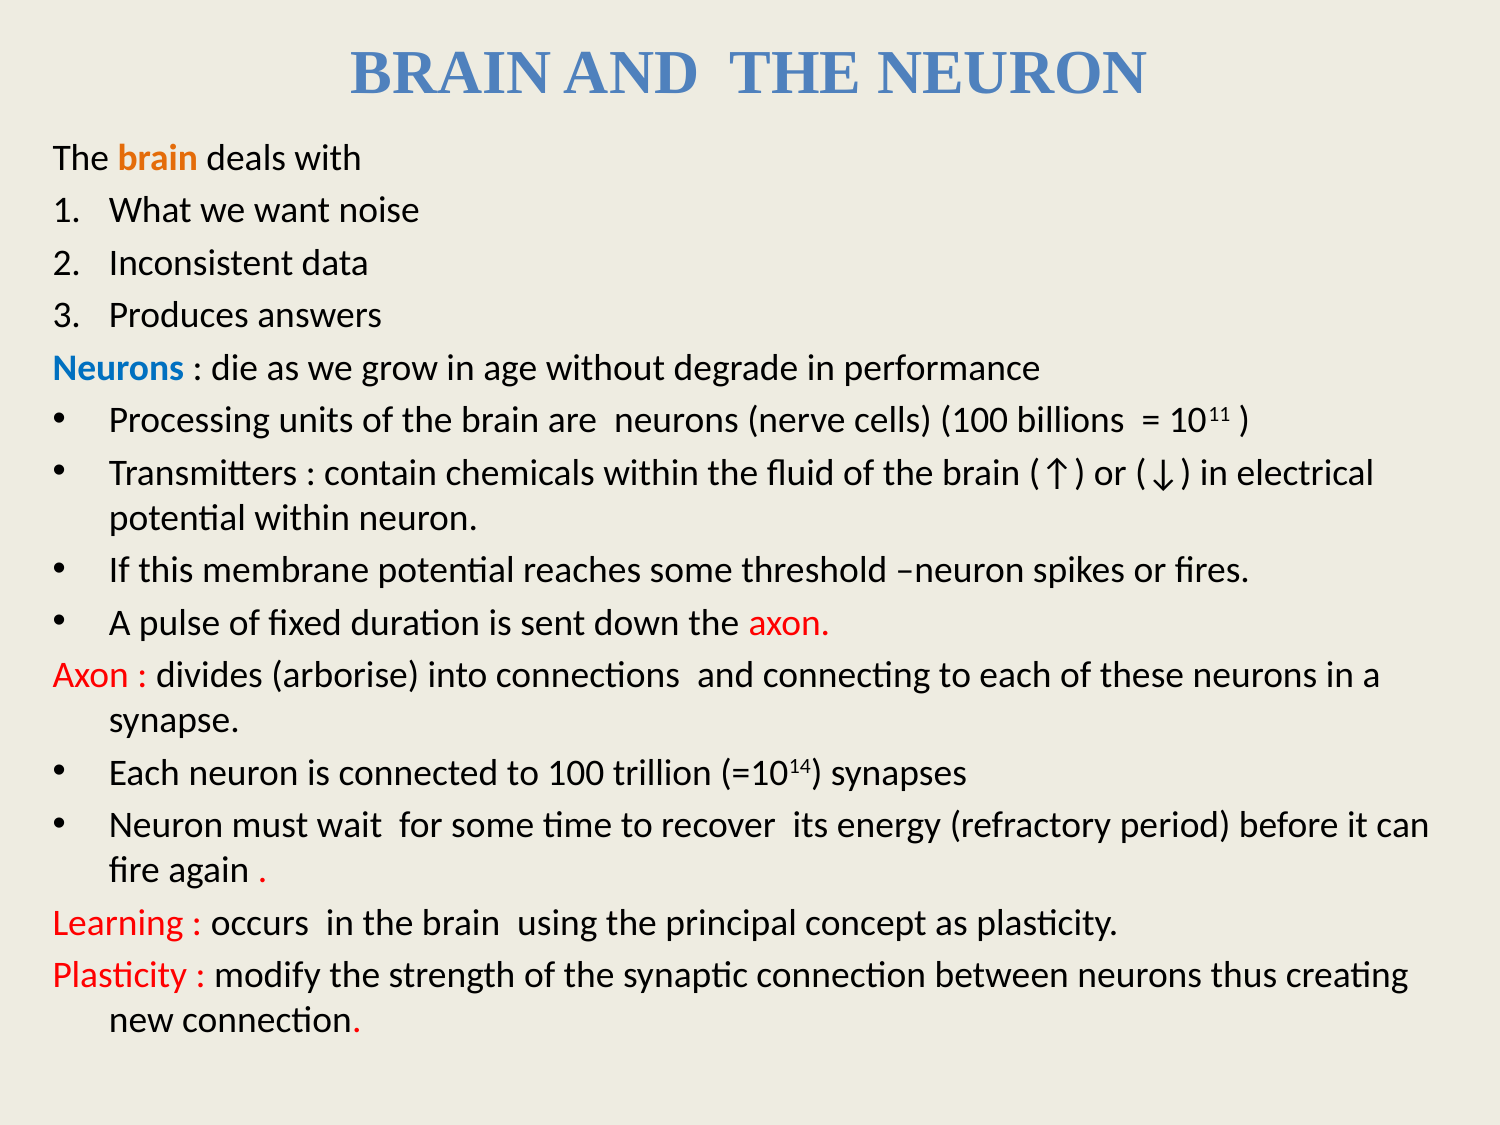

# BRAIN AND  THE NEURON
The brain deals with
What we want noise
Inconsistent data
Produces answers
Neurons : die as we grow in age without degrade in performance
Processing units of the brain are  neurons (nerve cells) (100 billions  = 1011 )
Transmitters : contain chemicals within the fluid of the brain (↑) or (↓) in electrical potential within neuron.
If this membrane potential reaches some threshold –neuron spikes or fires.
A pulse of fixed duration is sent down the axon.
Axon : divides (arborise) into connections  and connecting to each of these neurons in a synapse.
Each neuron is connected to 100 trillion (=1014) synapses
Neuron must wait  for some time to recover  its energy (refractory period) before it can fire again .
Learning : occurs  in the brain  using the principal concept as plasticity.
Plasticity : modify the strength of the synaptic connection between neurons thus creating new connection.